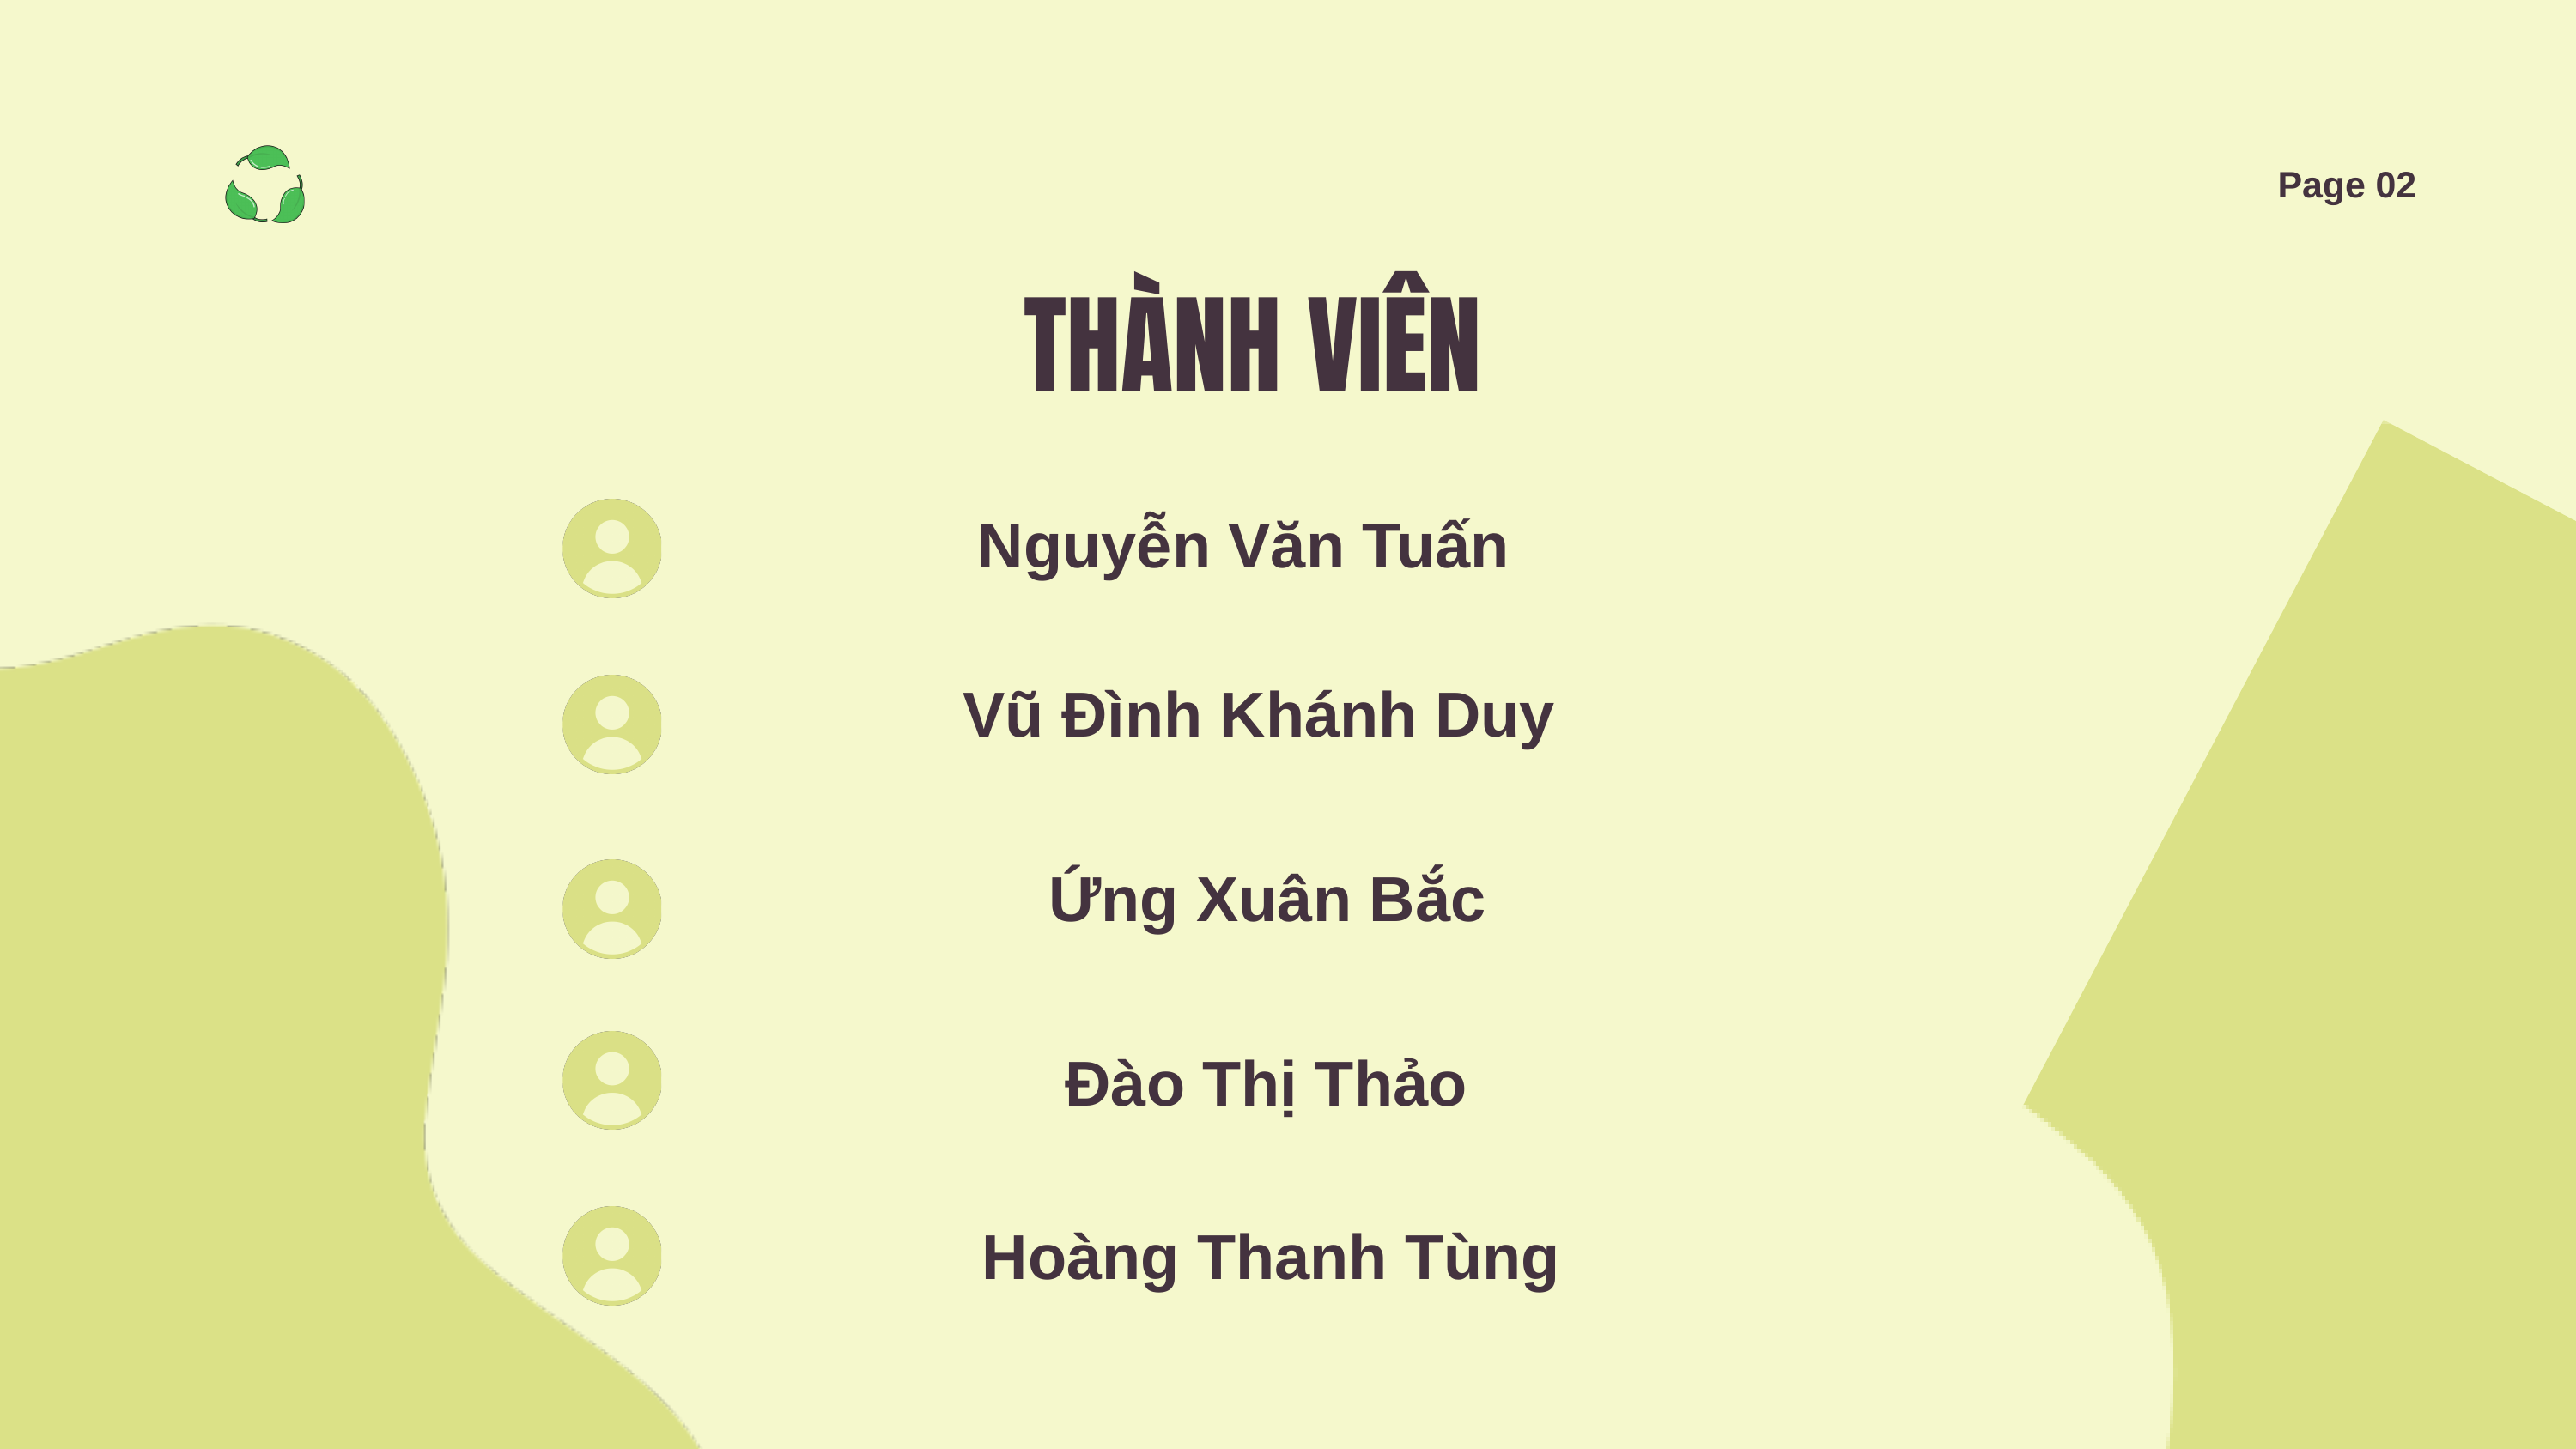

Page 02
THÀNH VIÊN

Nguyễn Văn Tuấn

Vũ Đình Khánh Duy

Ứng Xuân Bắc

Đào Thị Thảo

Hoàng Thanh Tùng